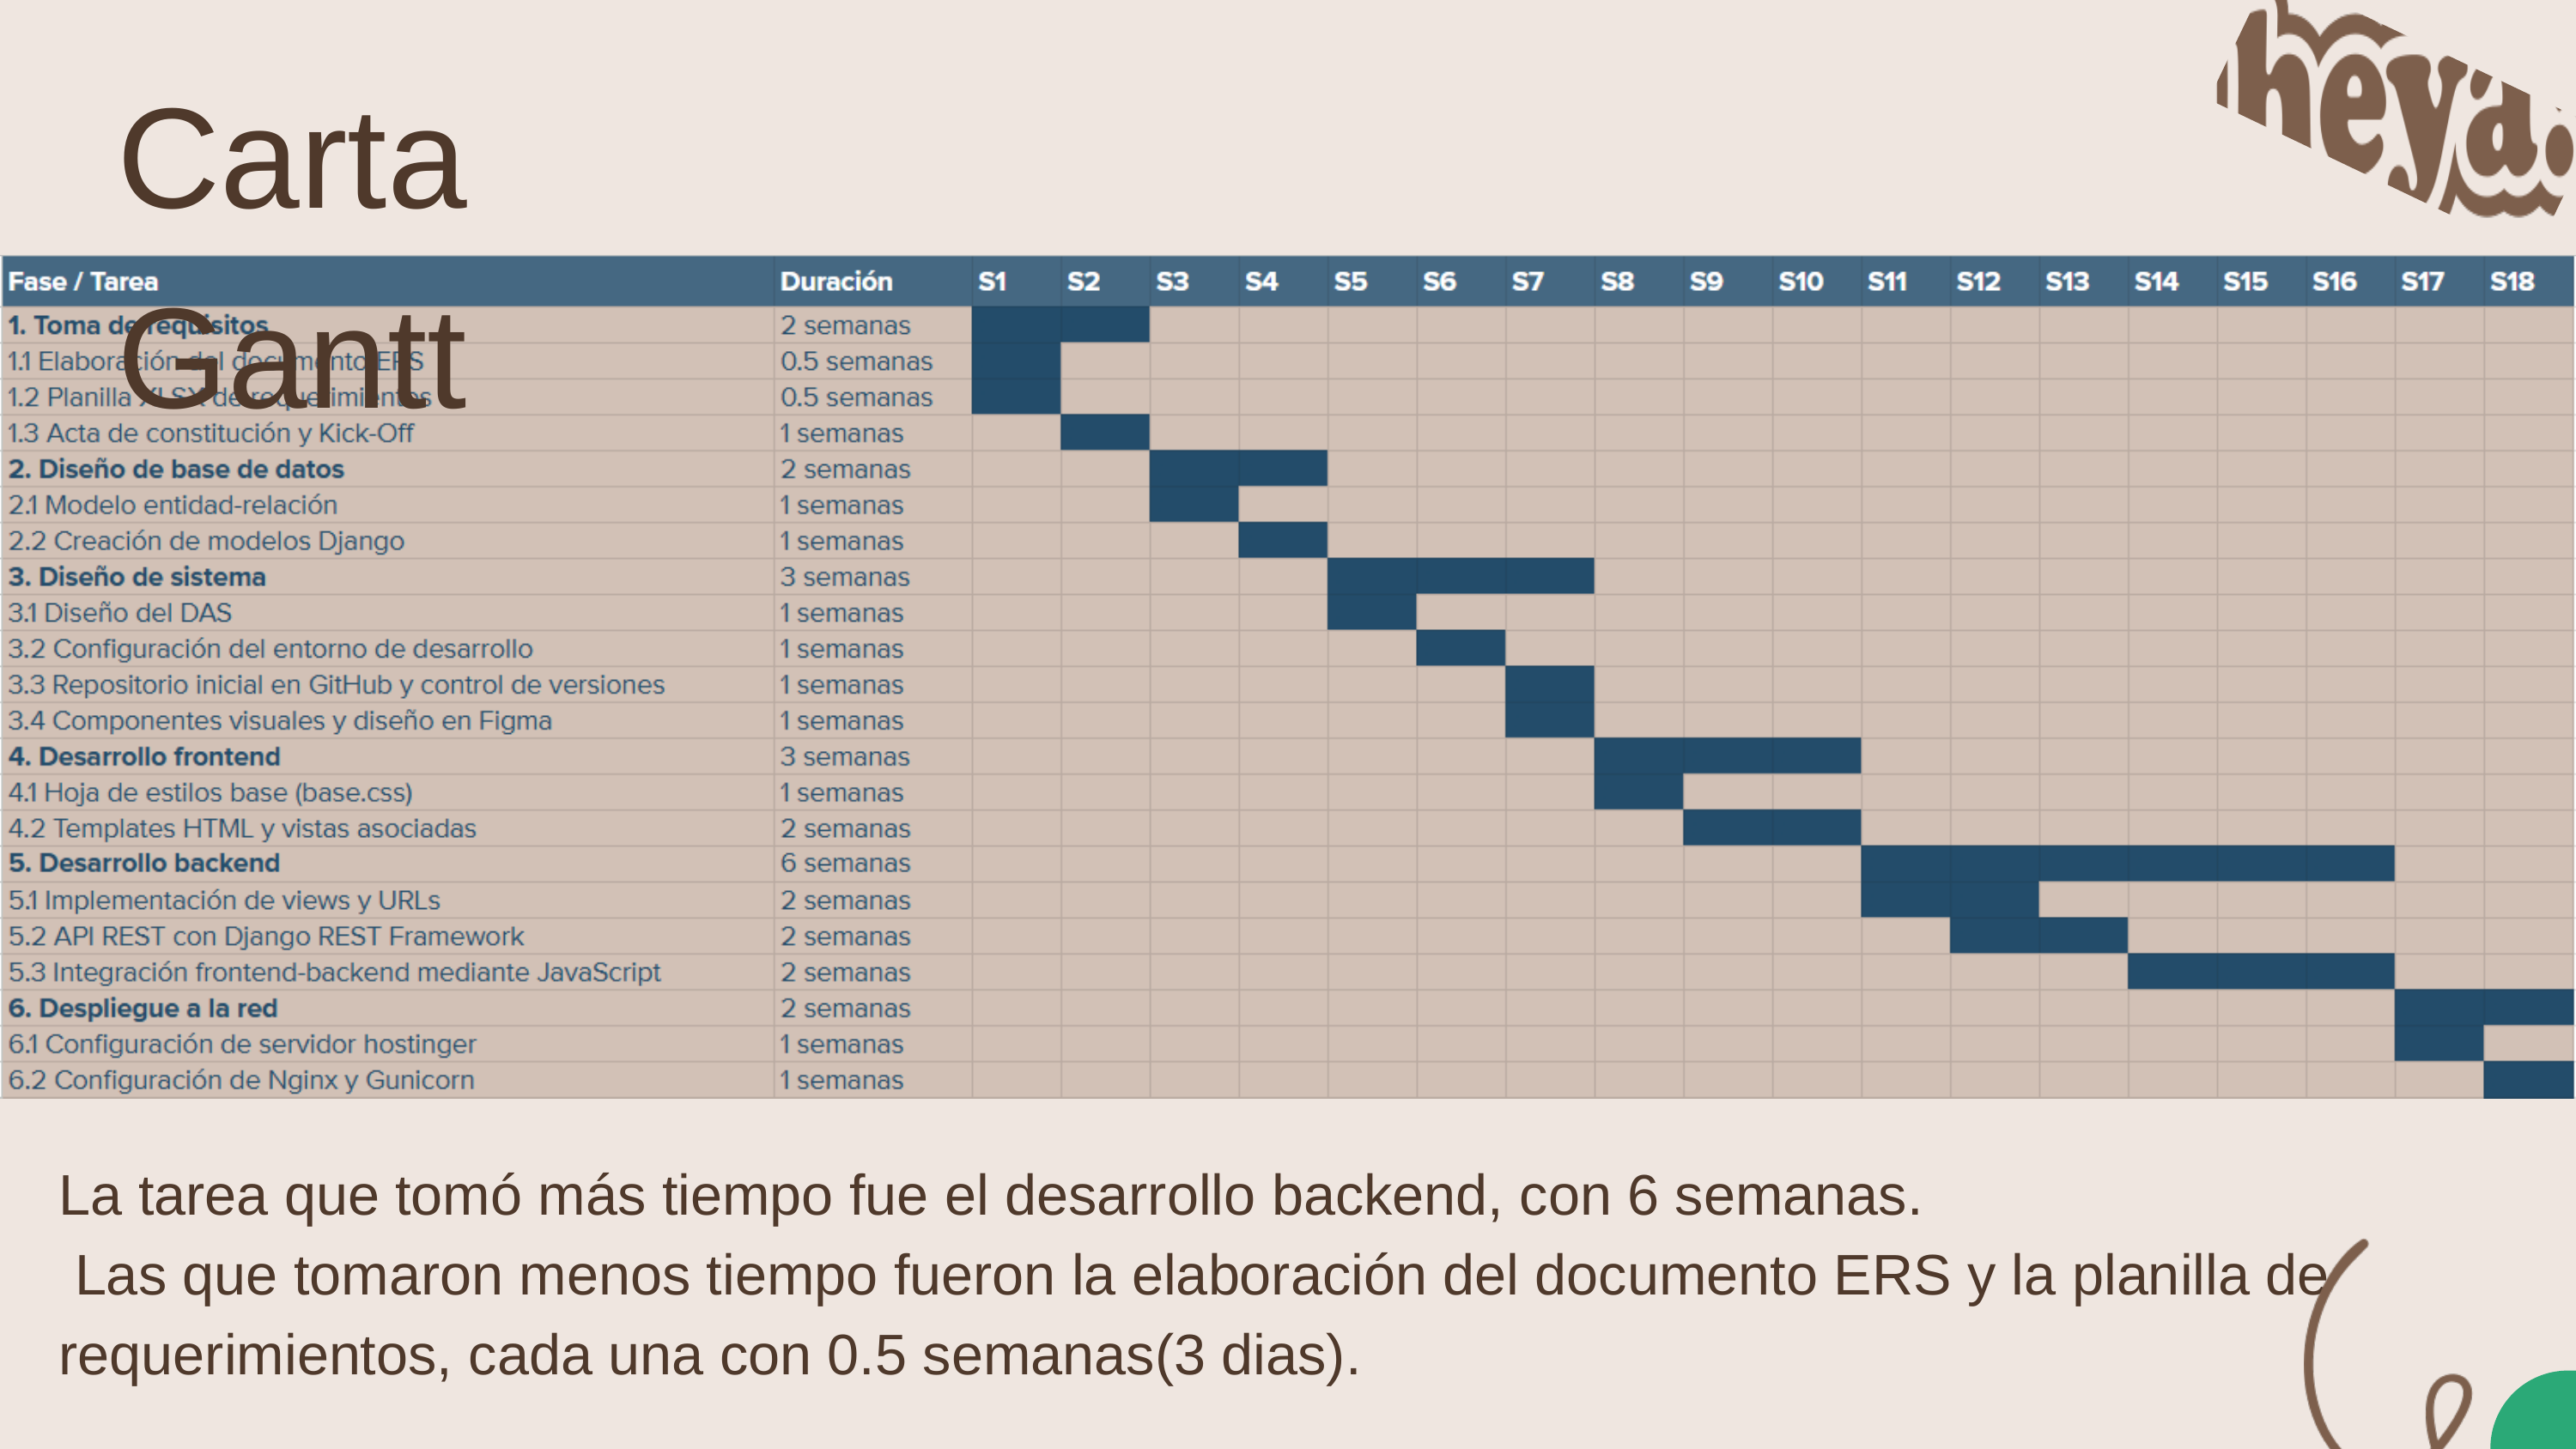

Carta Gantt

La tarea que tomó más tiempo fue el desarrollo backend, con 6 semanas.
 Las que tomaron menos tiempo fueron la elaboración del documento ERS y la planilla de requerimientos, cada una con 0.5 semanas(3 dias).